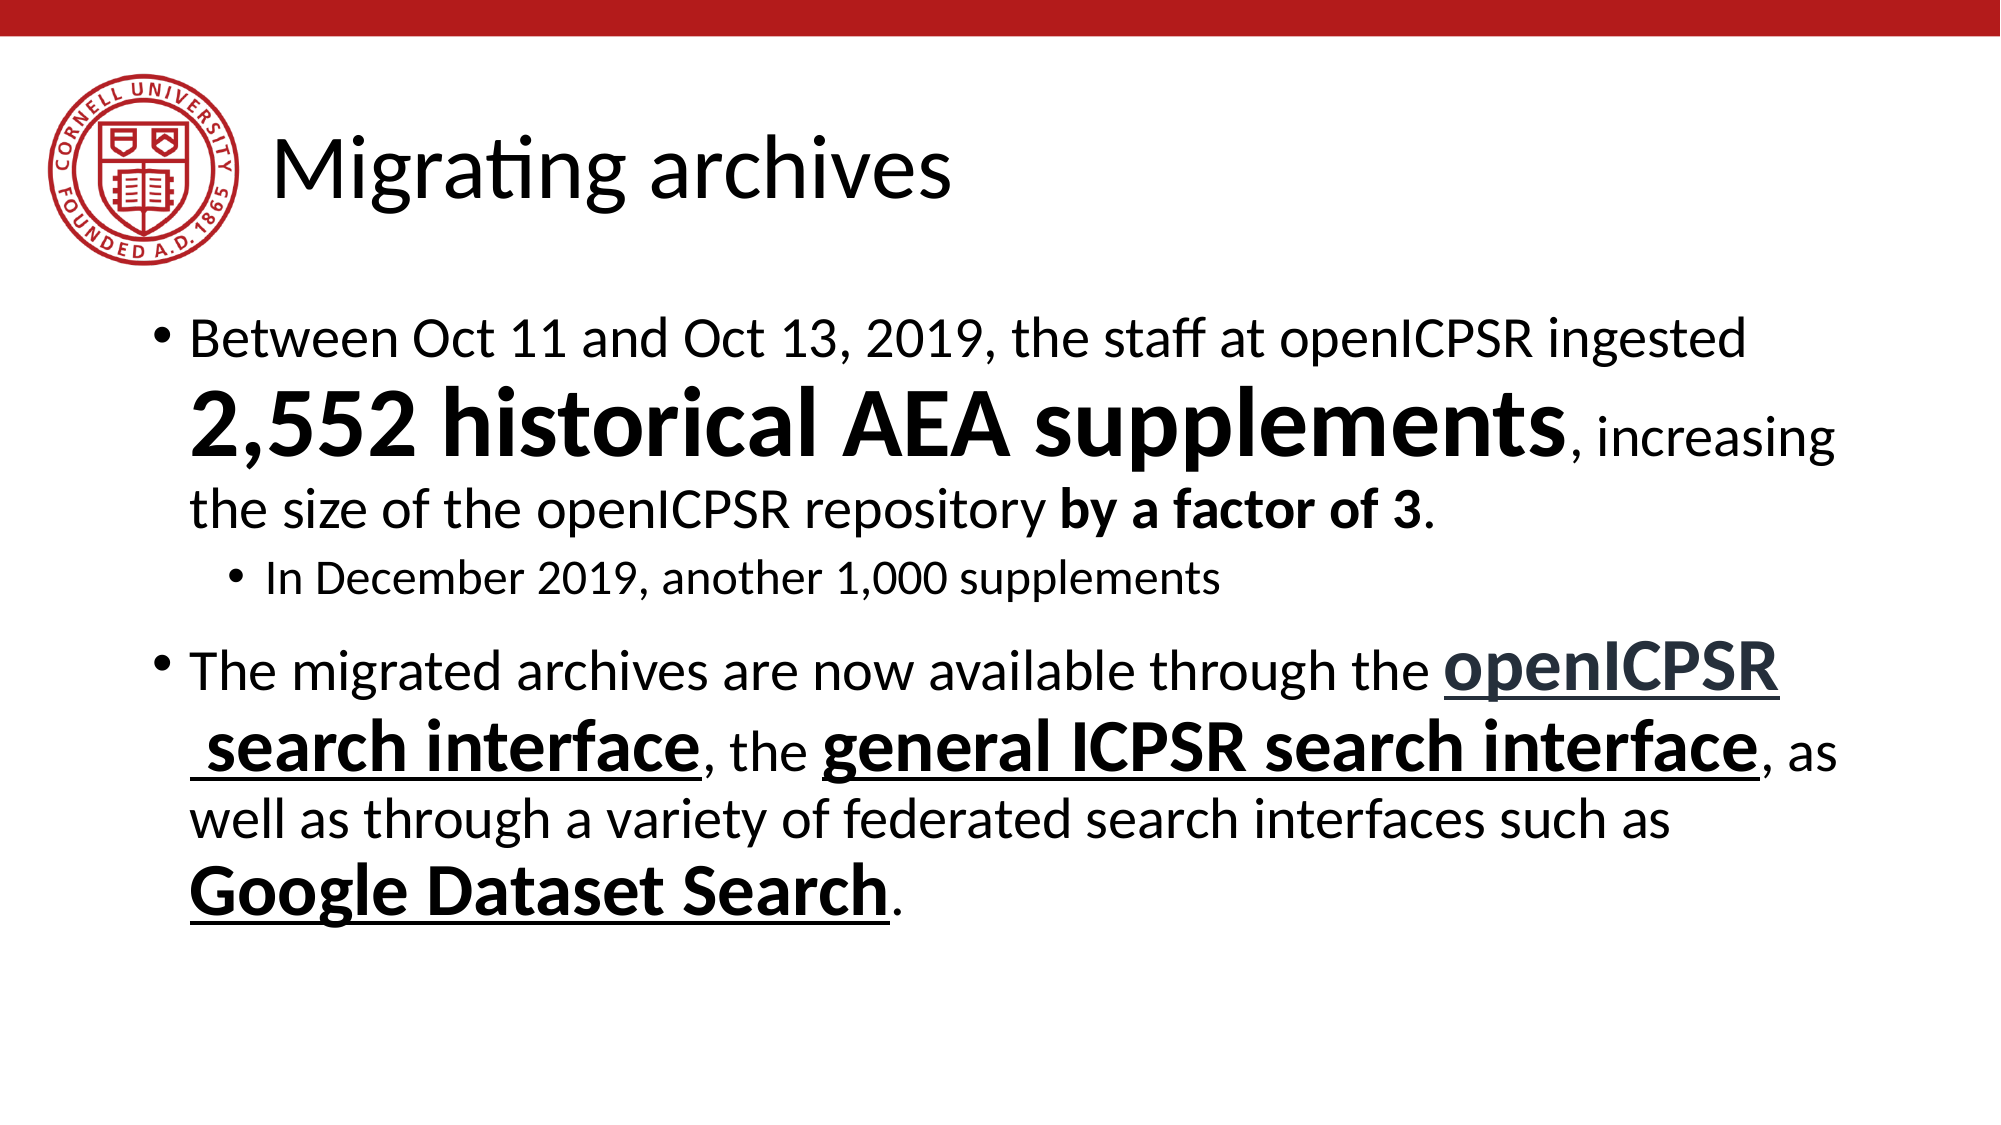

# Migrating archives
Between Oct 11 and Oct 13, 2019, the staff at openICPSR ingested 2,552 historical AEA supplements, increasing the size of the openICPSR repository by a factor of 3.
In December 2019, another 1,000 supplements
The migrated archives are now available through the openICPSR search interface, the general ICPSR search interface, as well as through a variety of federated search interfaces such as Google Dataset Search.